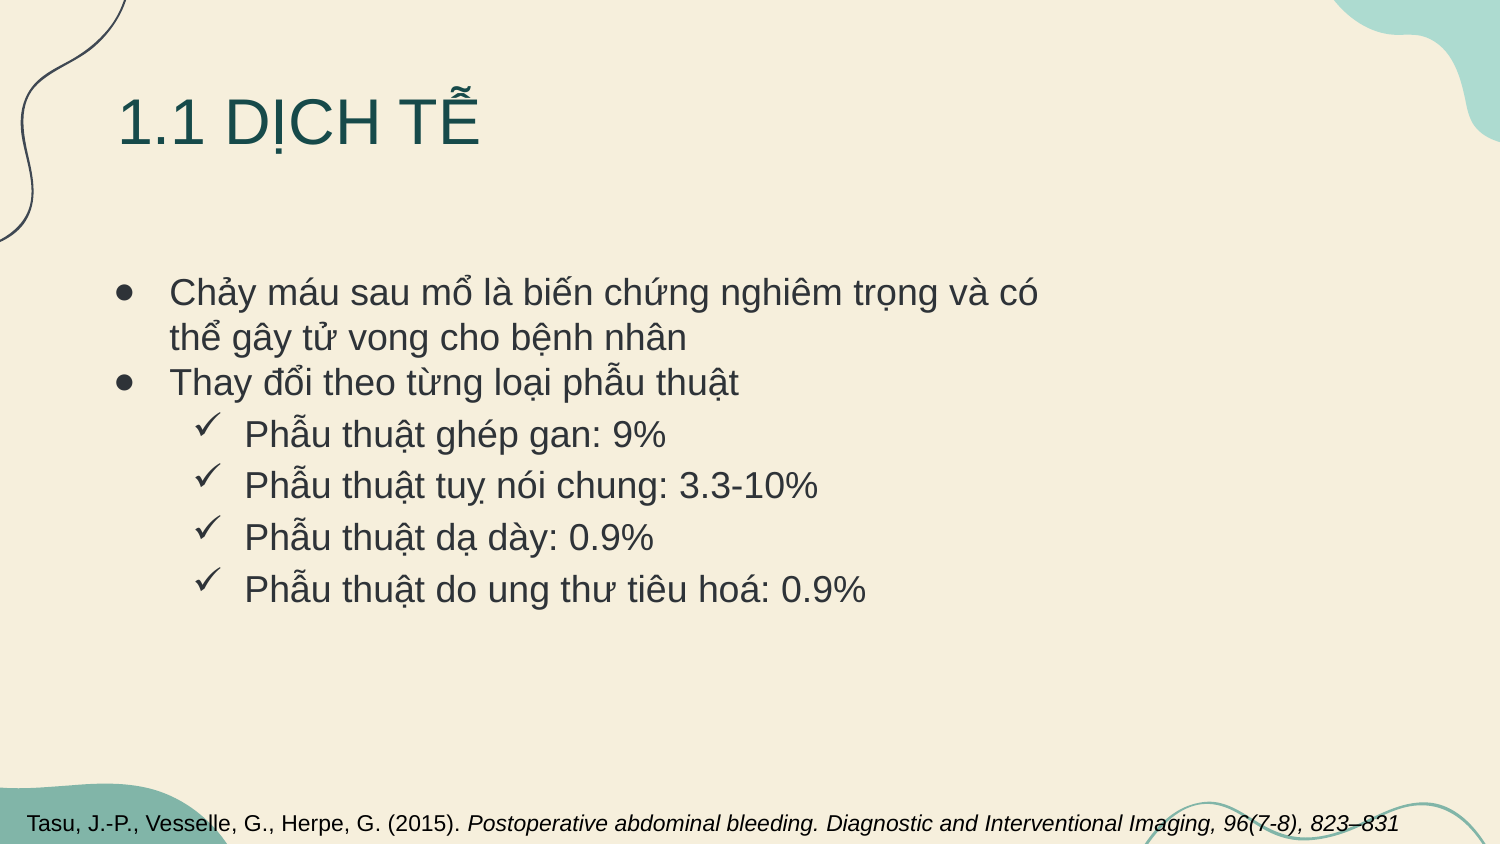

# 1.1 DỊCH TỄ
Chảy máu sau mổ là biến chứng nghiêm trọng và có thể gây tử vong cho bệnh nhân
Thay đổi theo từng loại phẫu thuật
Phẫu thuật ghép gan: 9%
Phẫu thuật tuỵ nói chung: 3.3-10%
Phẫu thuật dạ dày: 0.9%
Phẫu thuật do ung thư tiêu hoá: 0.9%

Tasu, J.-P., Vesselle, G., Herpe, G. (2015). Postoperative abdominal bleeding. Diagnostic and Interventional Imaging, 96(7-8), 823–831